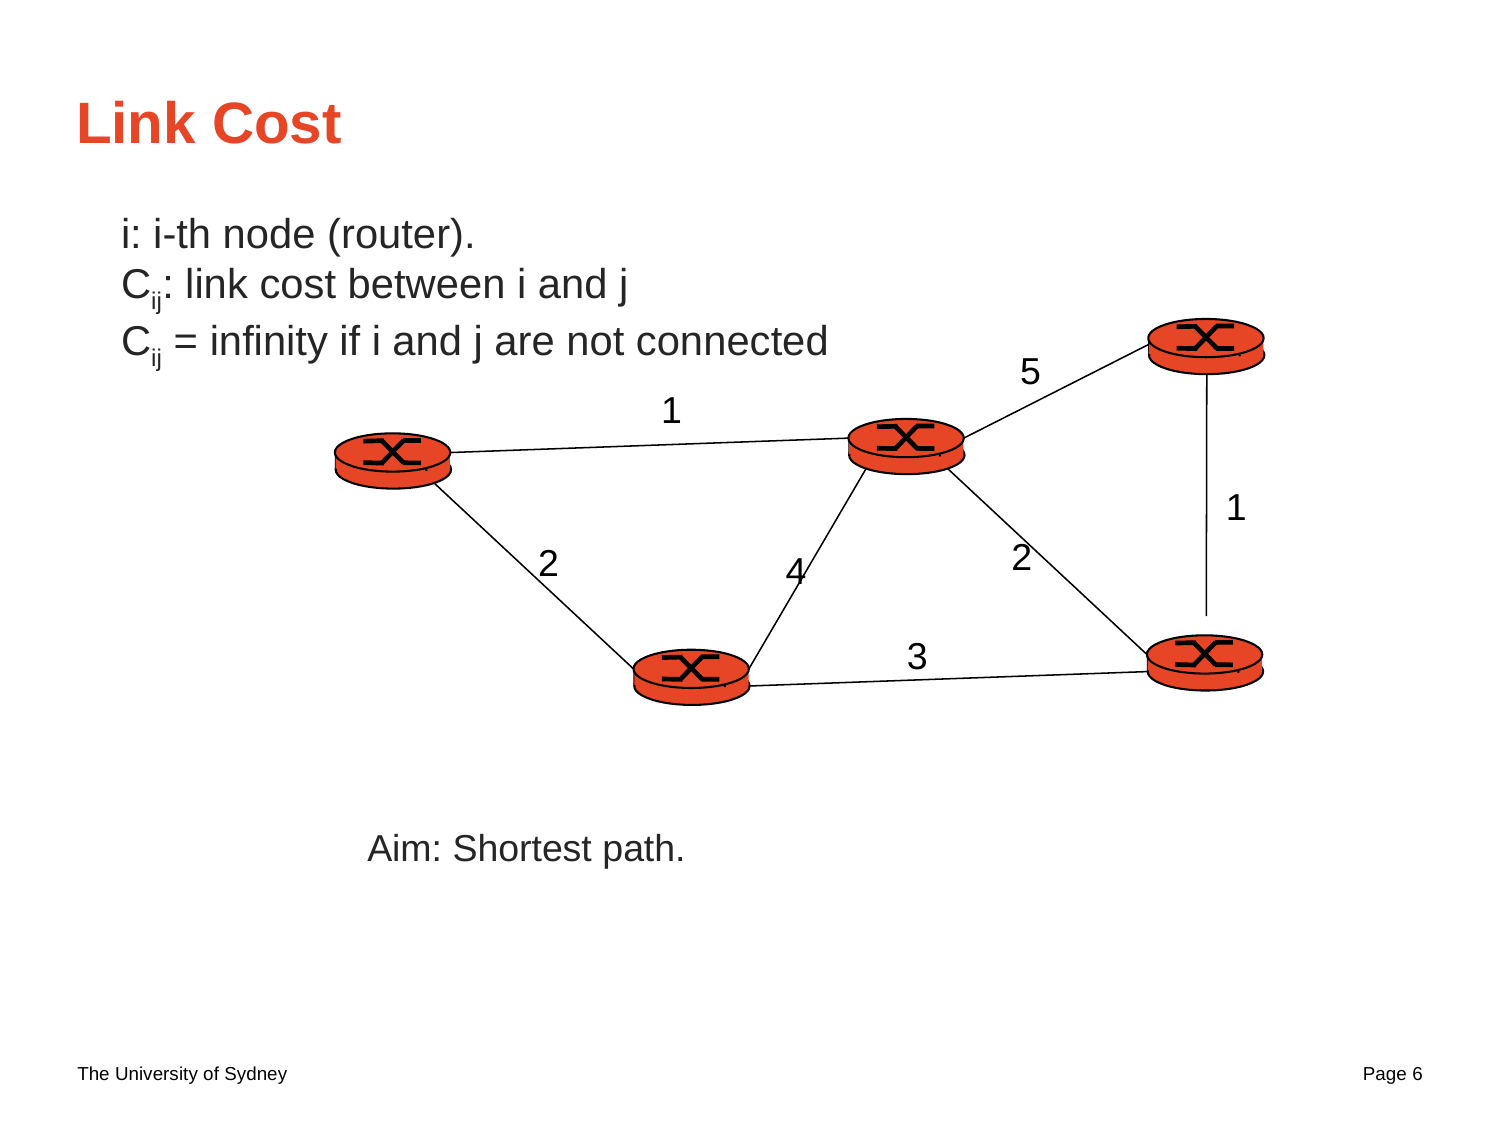

# Link Cost
i: i-th node (router).
Cij: link cost between i and j
Cij = infinity if i and j are not connected

5

1

1
2
2
4

3
Aim: Shortest path.